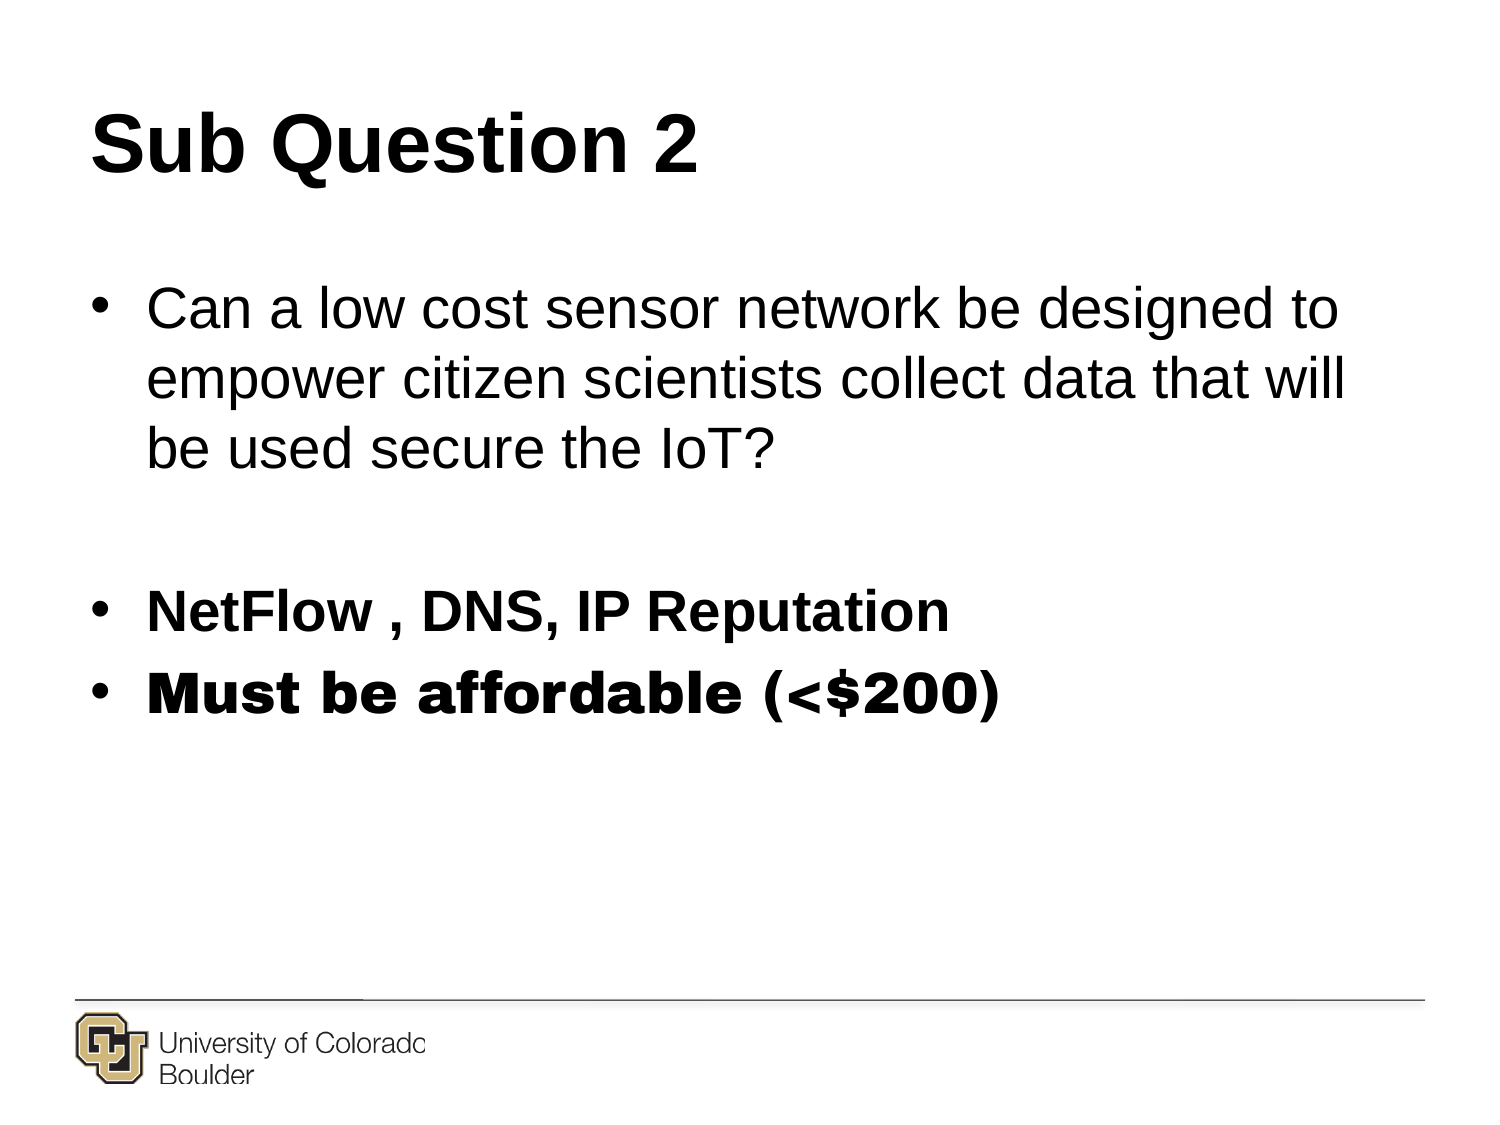

# Sub Question 2
Can a low cost sensor network be designed to empower citizen scientists collect data that will be used secure the IoT?

NetFlow , DNS, IP Reputation
Must be affordable (<$200)